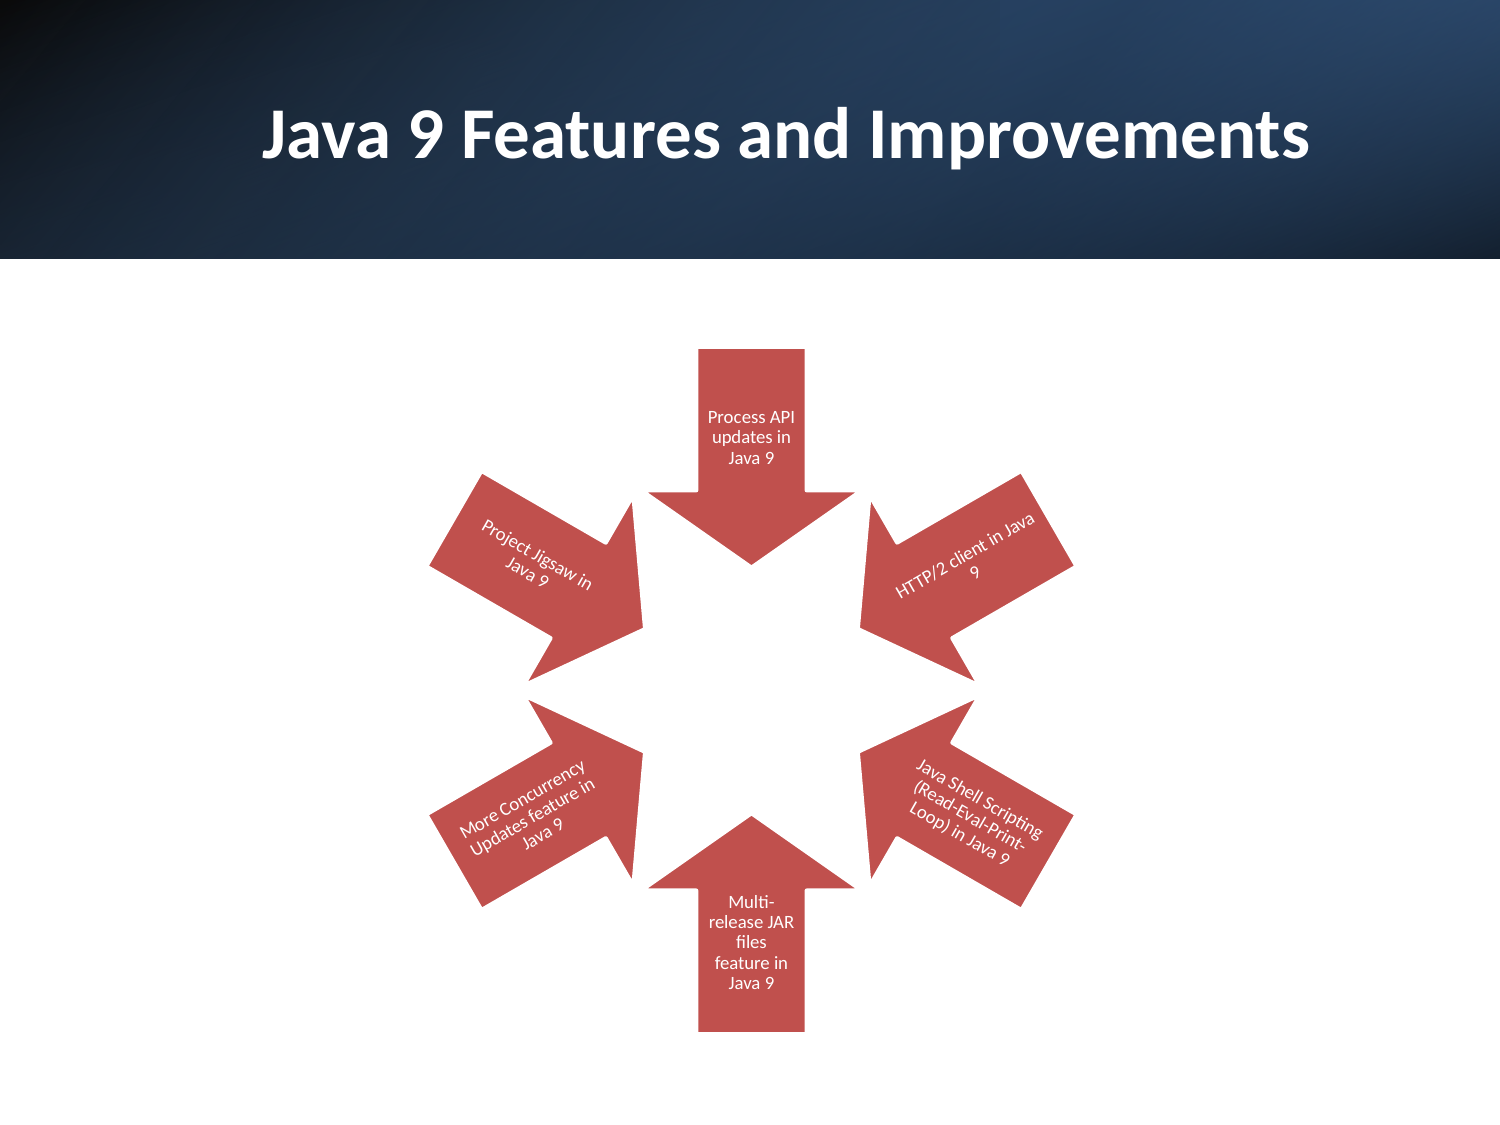

# Java 9 Features and Improvements
Process API updates in Java 9
HTTP/2 client in Java 9
Java Shell Scripting (Read-Eval-Print-Loop) in Java 9
Multi-release JAR files feature in Java 9
More Concurrency Updates feature in Java 9
Project Jigsaw in Java 9